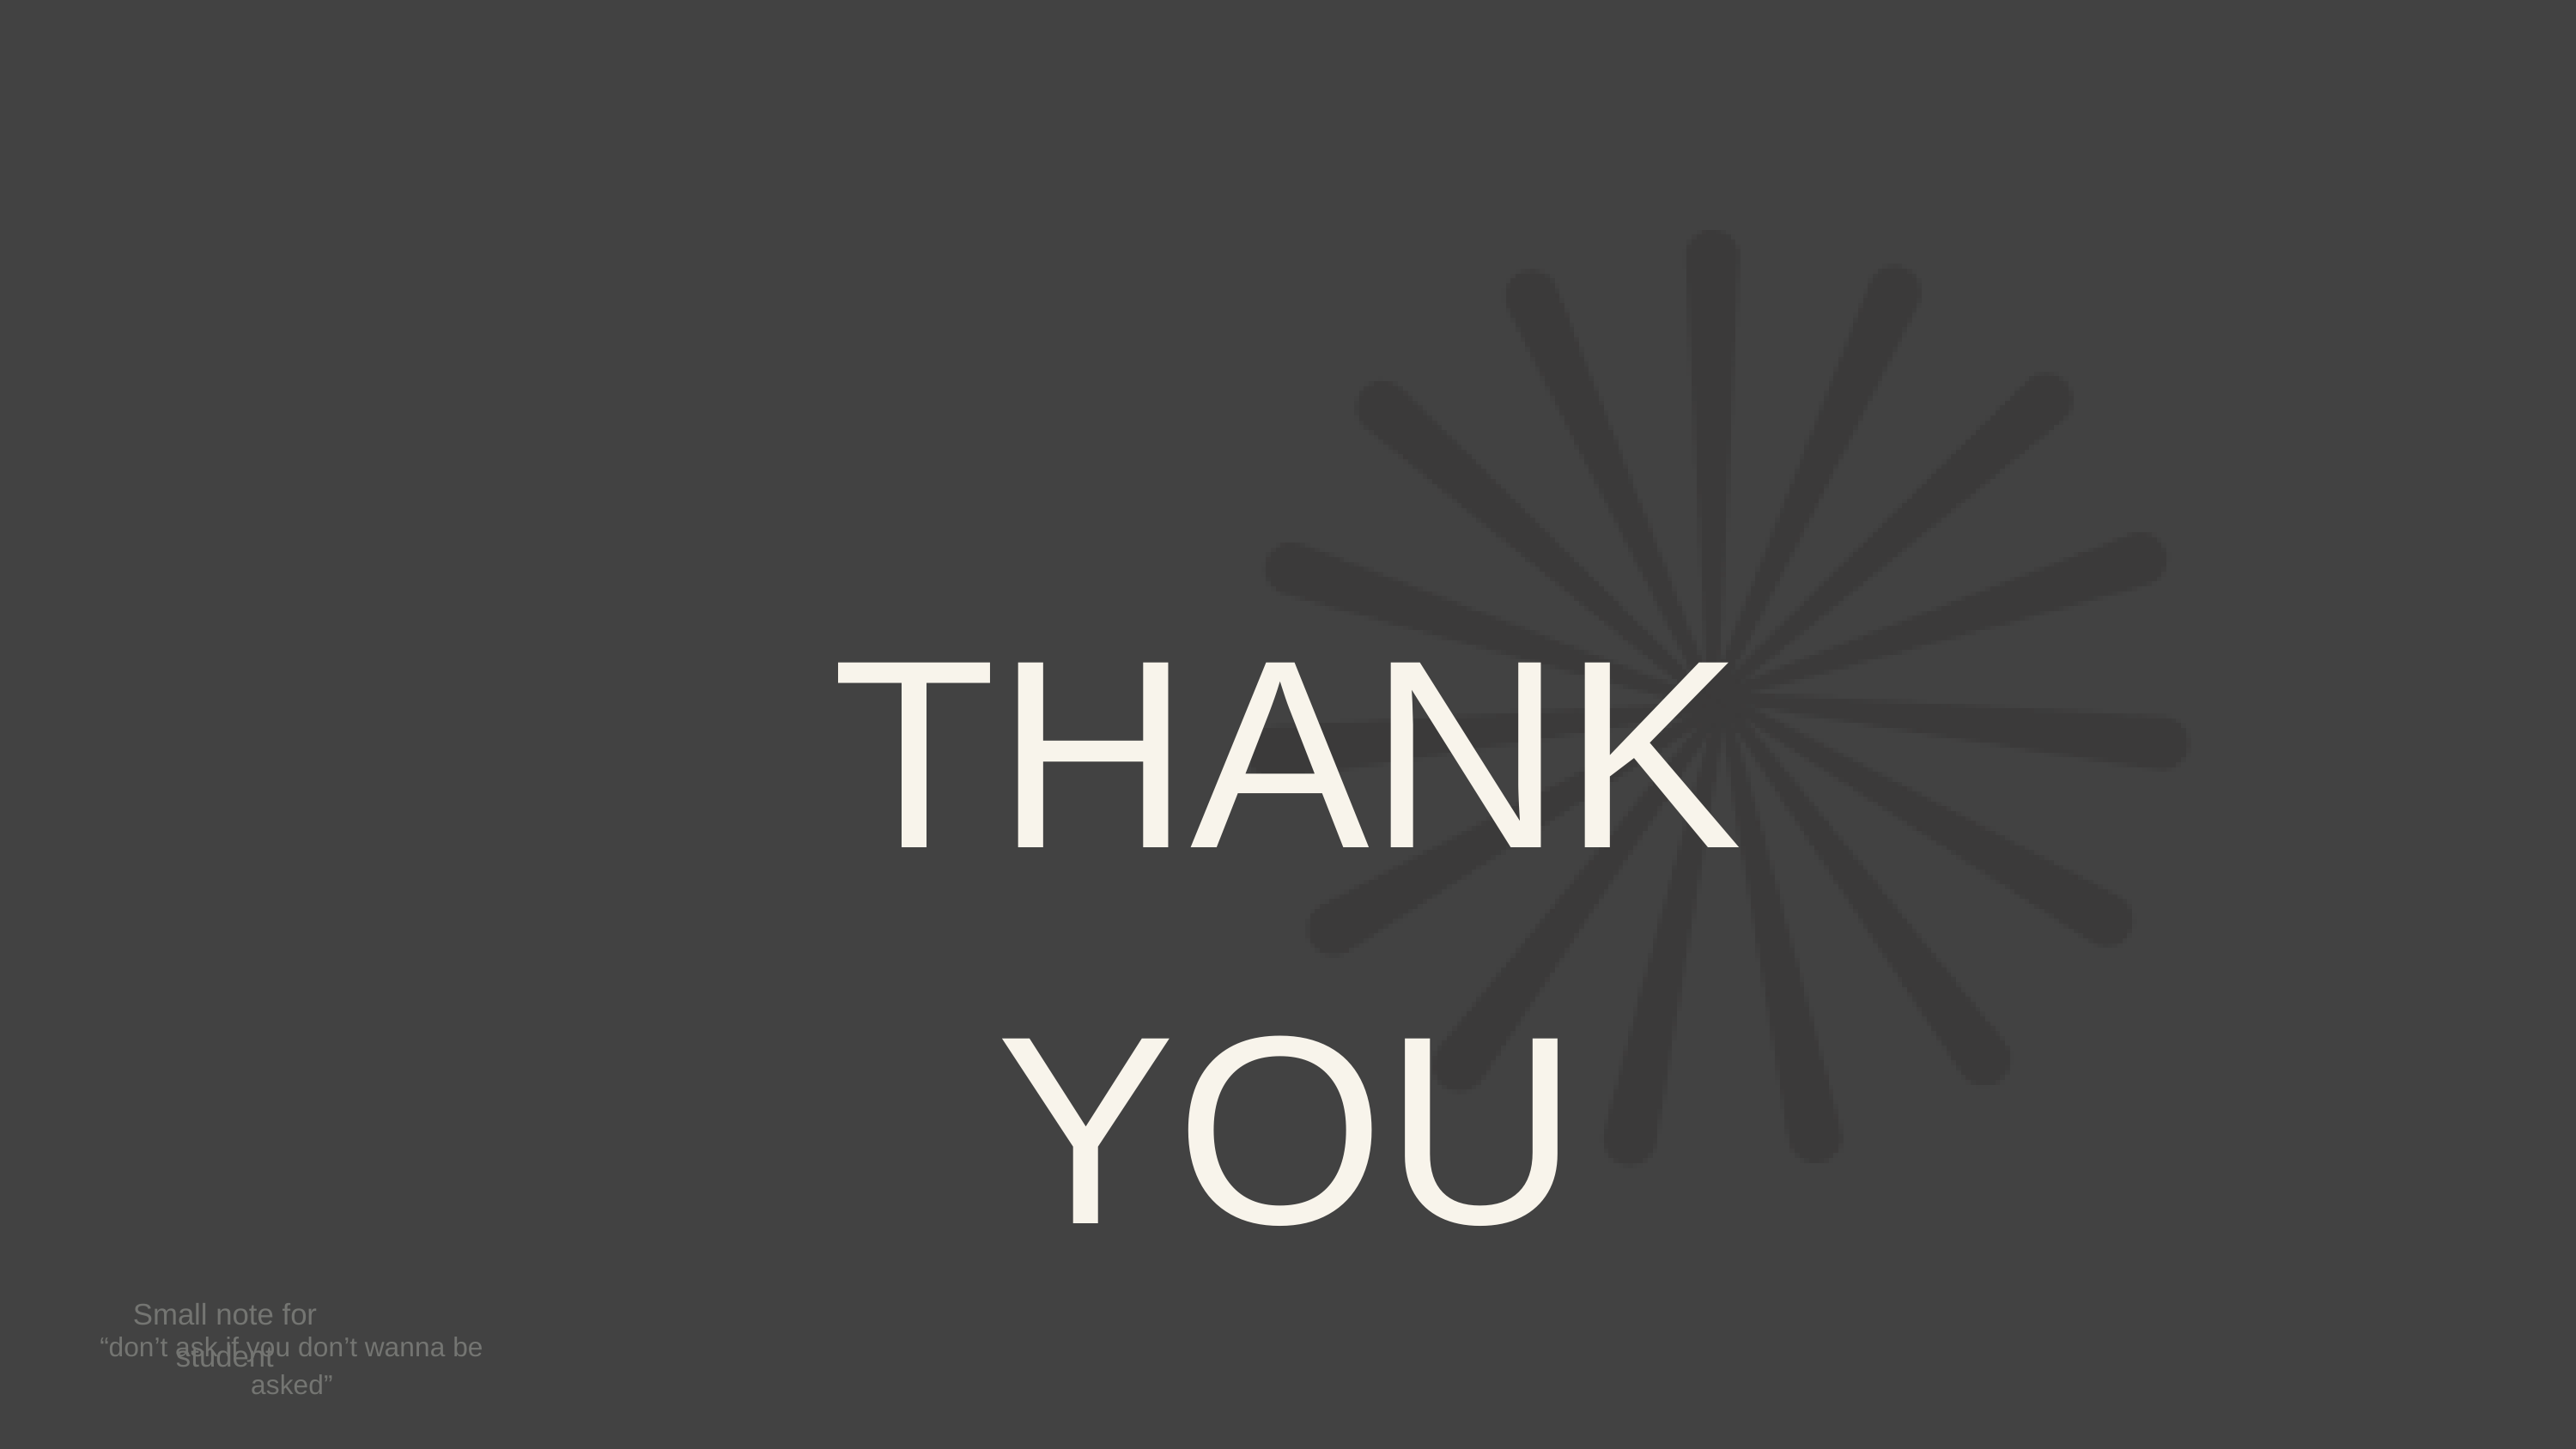

THANK YOU
Small note for student
“don’t ask if you don’t wanna be asked”